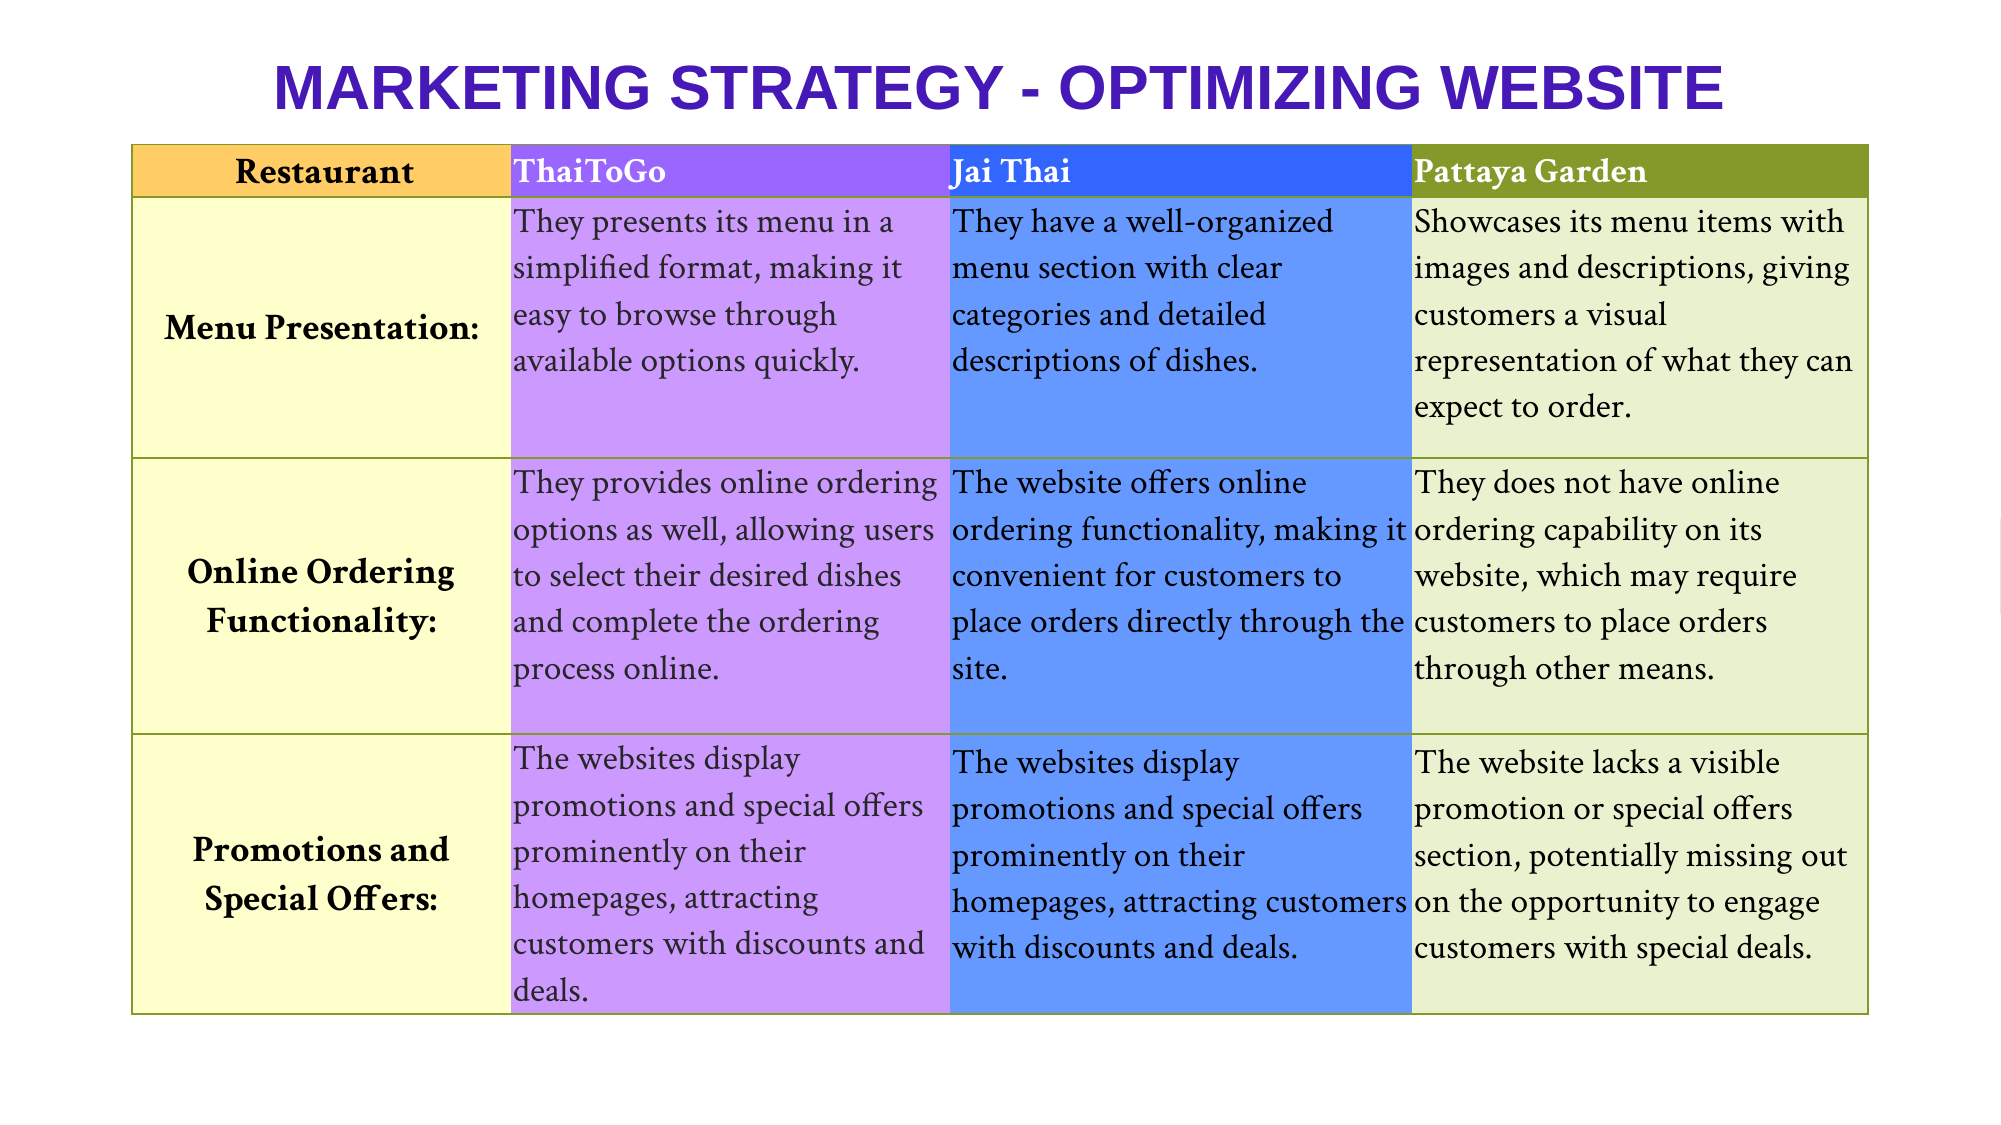

MARKETING STRATEGY - OPTIMIZING WEBSITE
| Restaurant | ThaiToGo | Jai Thai | Pattaya Garden |
| --- | --- | --- | --- |
| Menu Presentation: | They presents its menu in a simplified format, making it easy to browse through available options quickly. | They have a well-organized menu section with clear categories and detailed descriptions of dishes. | Showcases its menu items with images and descriptions, giving customers a visual representation of what they can expect to order. |
| Online Ordering Functionality: | They provides online ordering options as well, allowing users to select their desired dishes and complete the ordering process online. | The website offers online ordering functionality, making it convenient for customers to place orders directly through the site. | They does not have online ordering capability on its website, which may require customers to place orders through other means. |
| Promotions and Special Offers: | The websites display promotions and special offers prominently on their homepages, attracting customers with discounts and deals. | The websites display promotions and special offers prominently on their homepages, attracting customers with discounts and deals. | The website lacks a visible promotion or special offers section, potentially missing out on the opportunity to engage customers with special deals. |